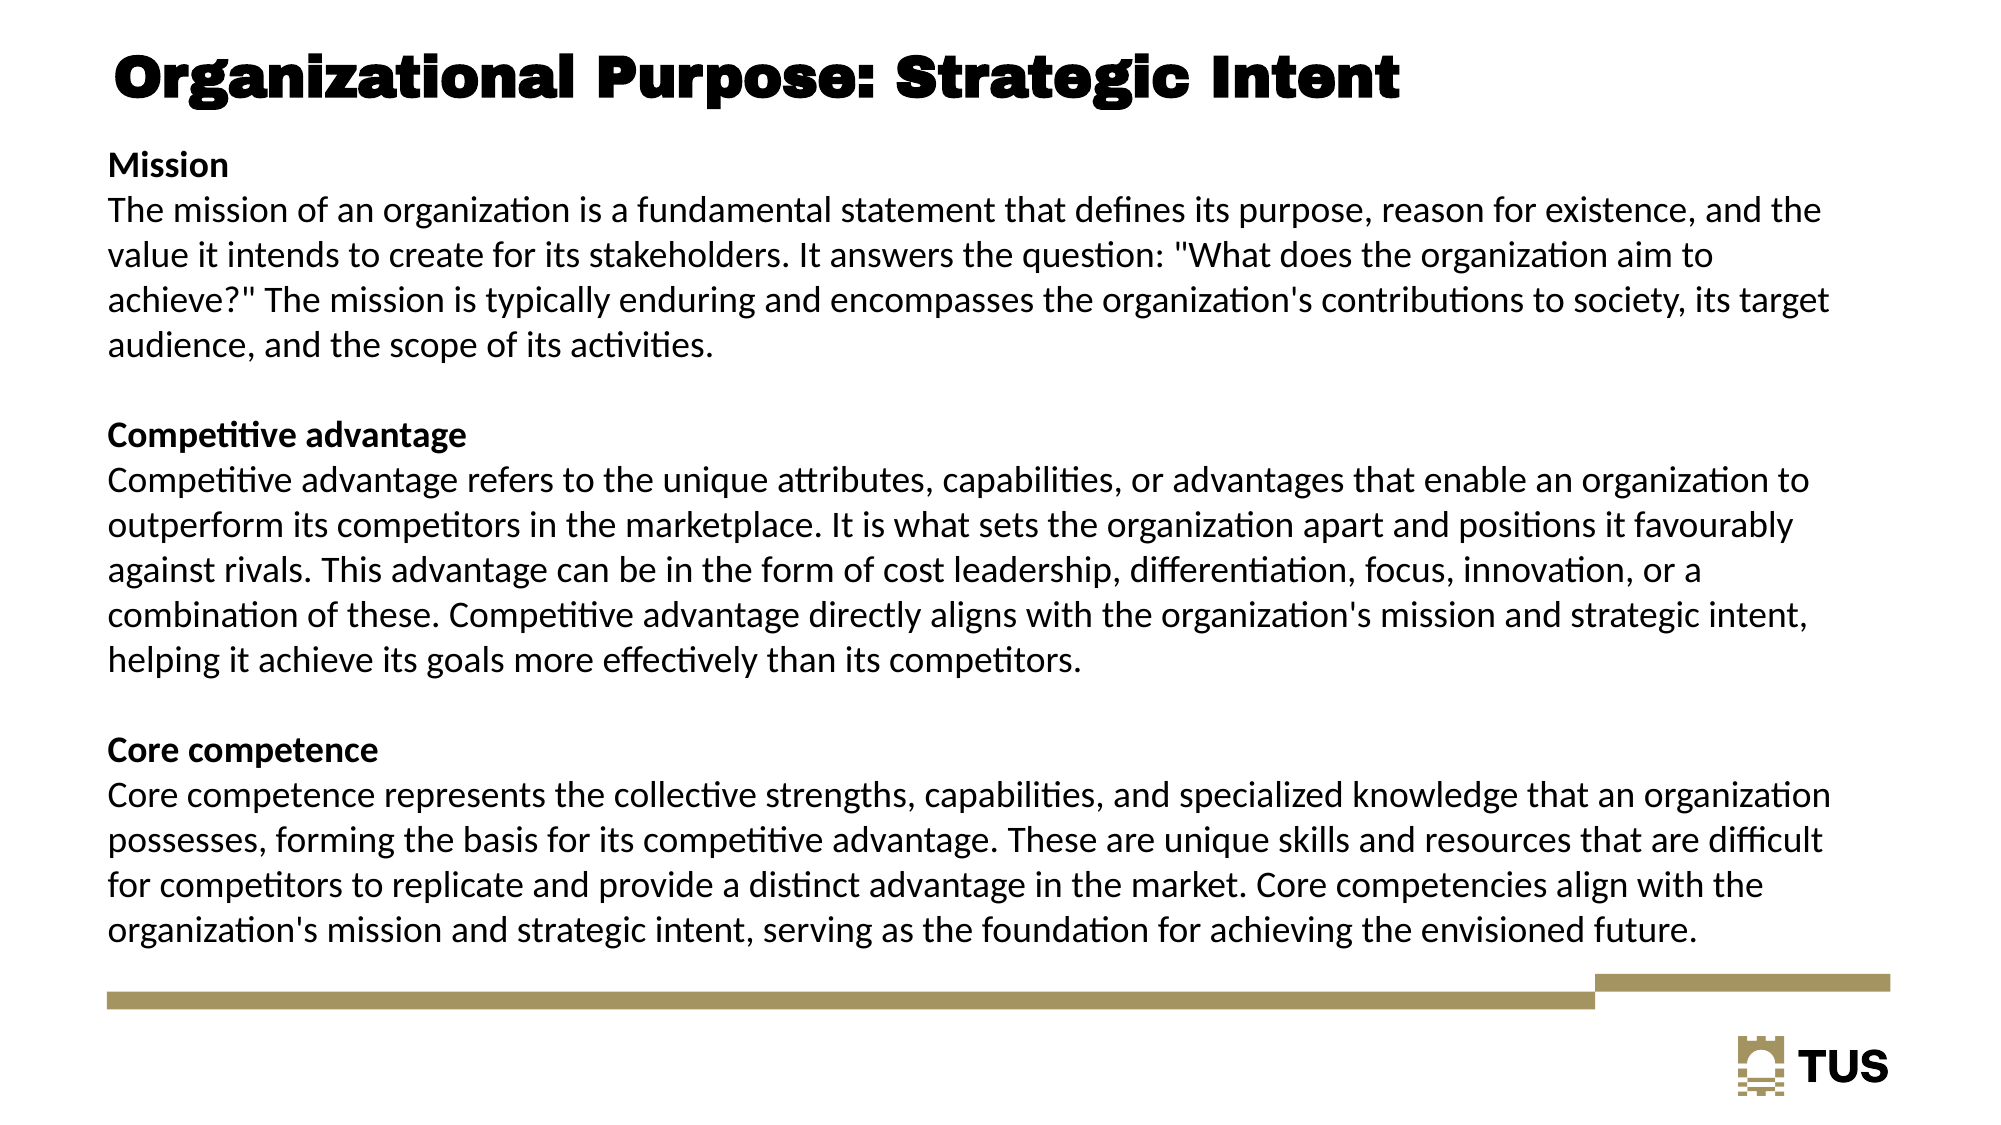

# Organizational Purpose: Strategic Intent
Mission
The mission of an organization is a fundamental statement that defines its purpose, reason for existence, and the value it intends to create for its stakeholders. It answers the question: "What does the organization aim to achieve?" The mission is typically enduring and encompasses the organization's contributions to society, its target audience, and the scope of its activities.

Competitive advantage
Competitive advantage refers to the unique attributes, capabilities, or advantages that enable an organization to outperform its competitors in the marketplace. It is what sets the organization apart and positions it favourably against rivals. This advantage can be in the form of cost leadership, differentiation, focus, innovation, or a combination of these. Competitive advantage directly aligns with the organization's mission and strategic intent, helping it achieve its goals more effectively than its competitors.

Core competence
Core competence represents the collective strengths, capabilities, and specialized knowledge that an organization possesses, forming the basis for its competitive advantage. These are unique skills and resources that are difficult for competitors to replicate and provide a distinct advantage in the market. Core competencies align with the organization's mission and strategic intent, serving as the foundation for achieving the envisioned future.